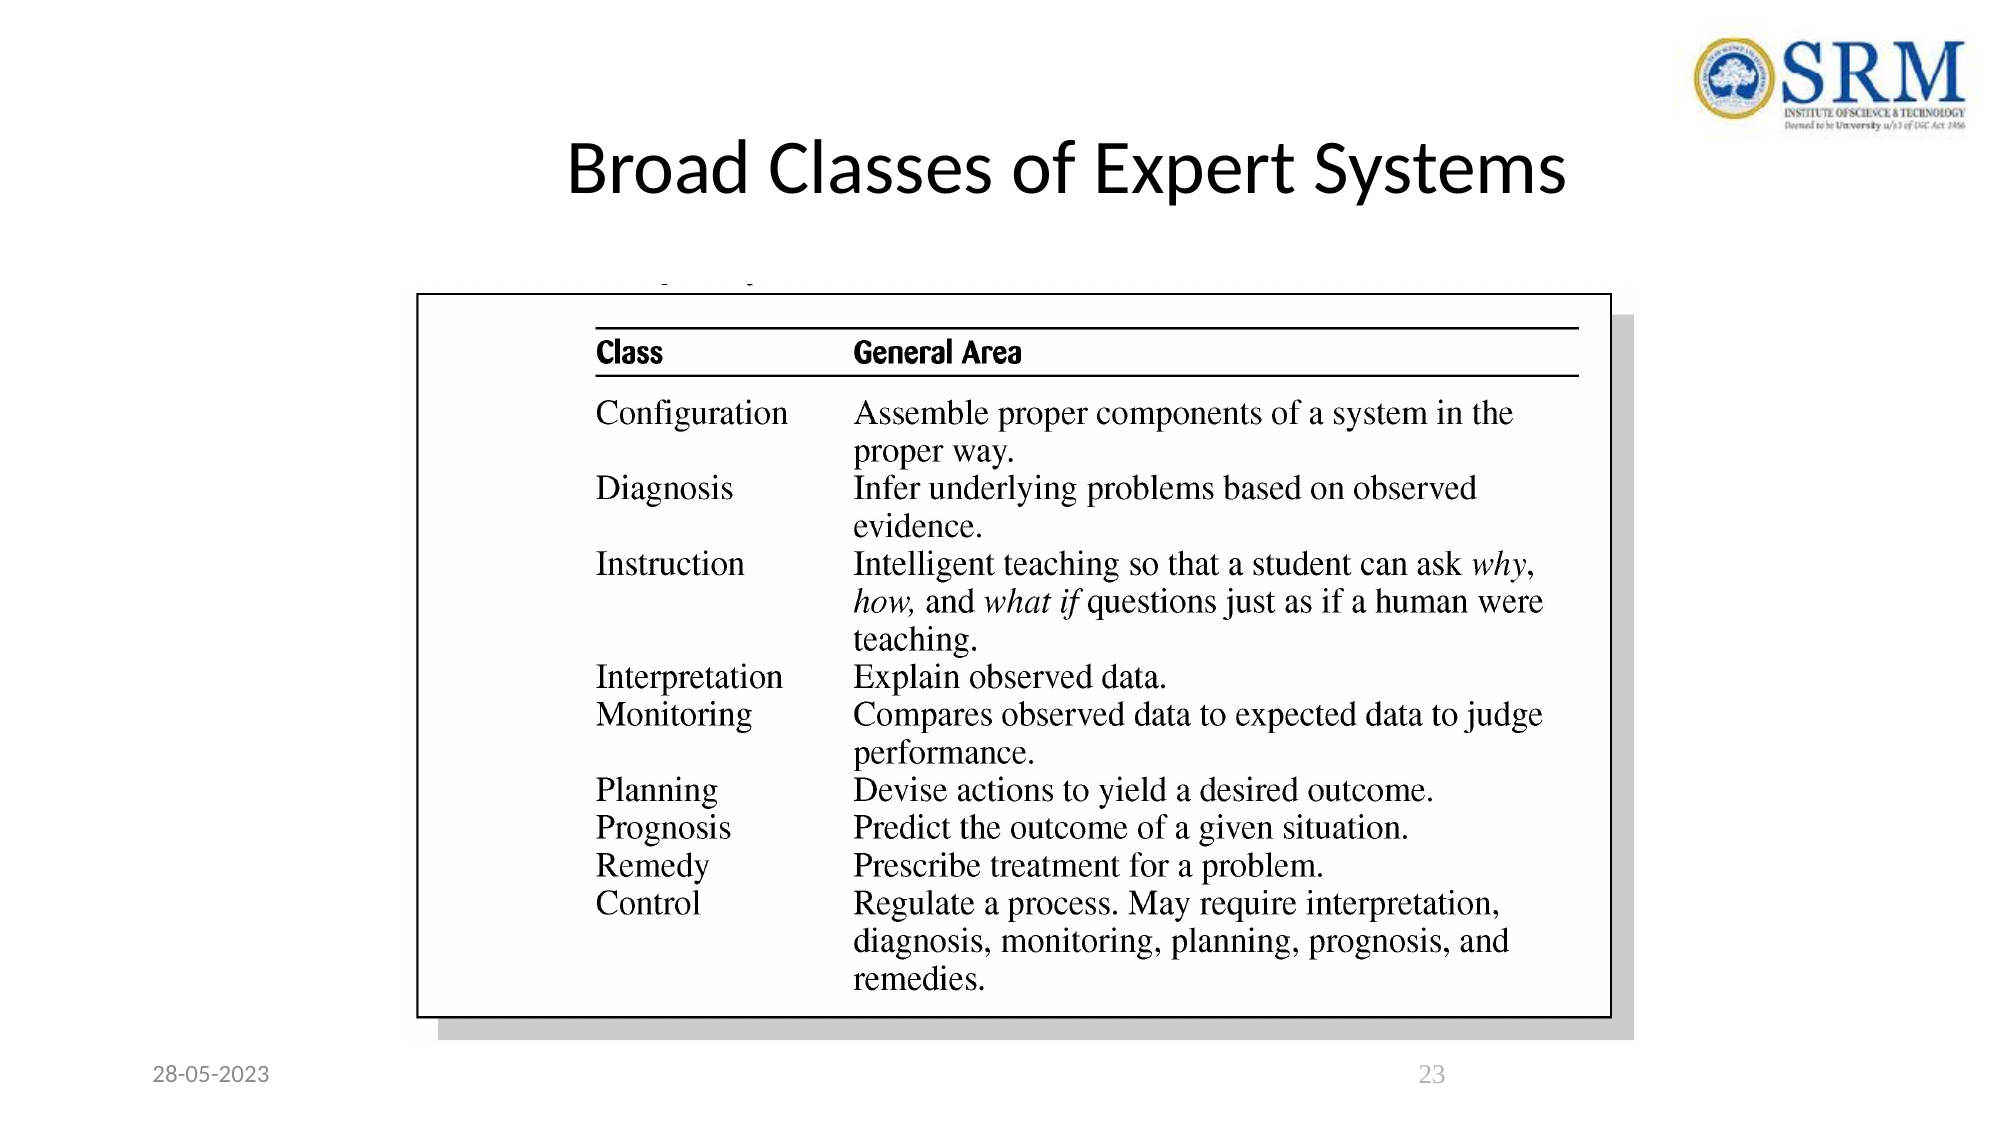

# Broad Classes of Expert Systems

28-05-2023
23